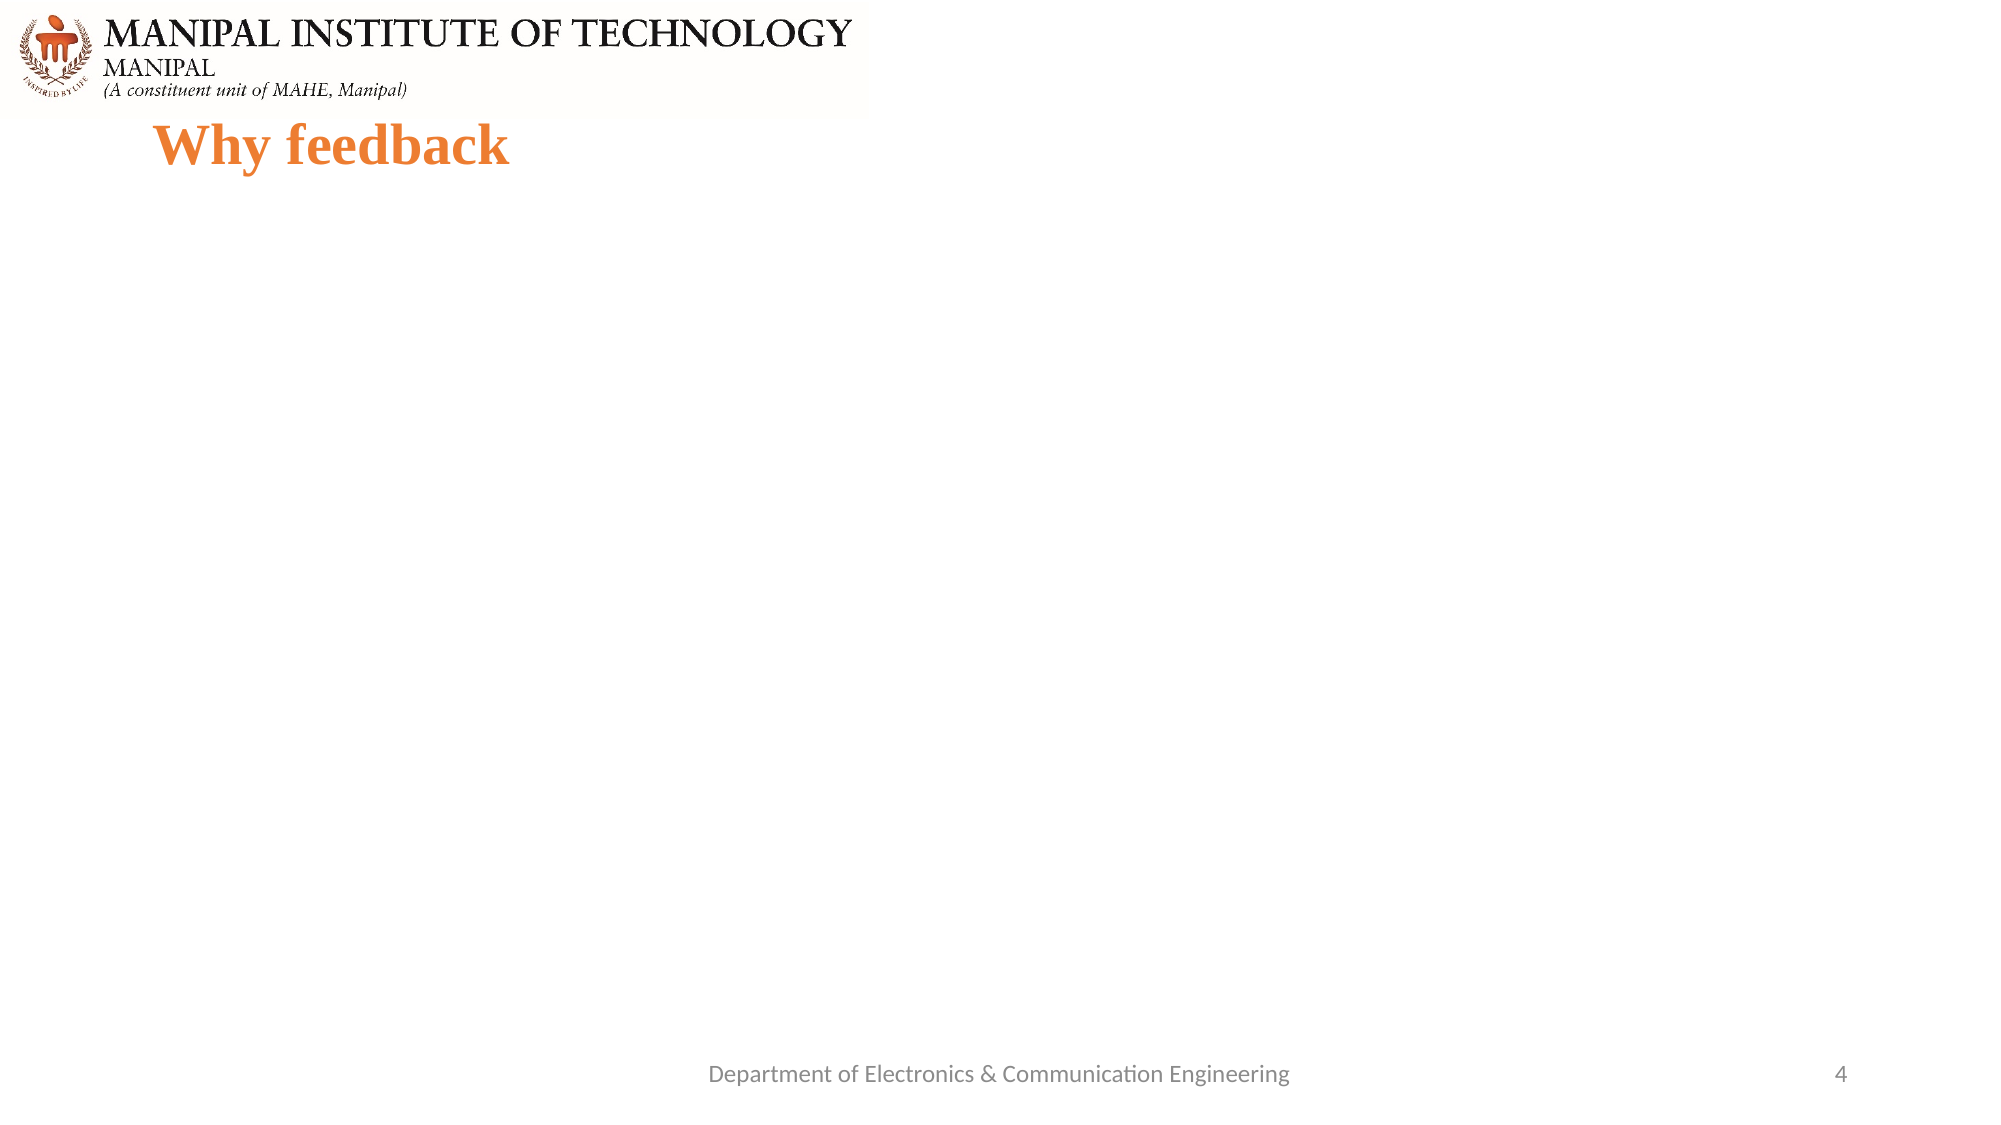

# Why feedback
Department of Electronics & Communication Engineering
4